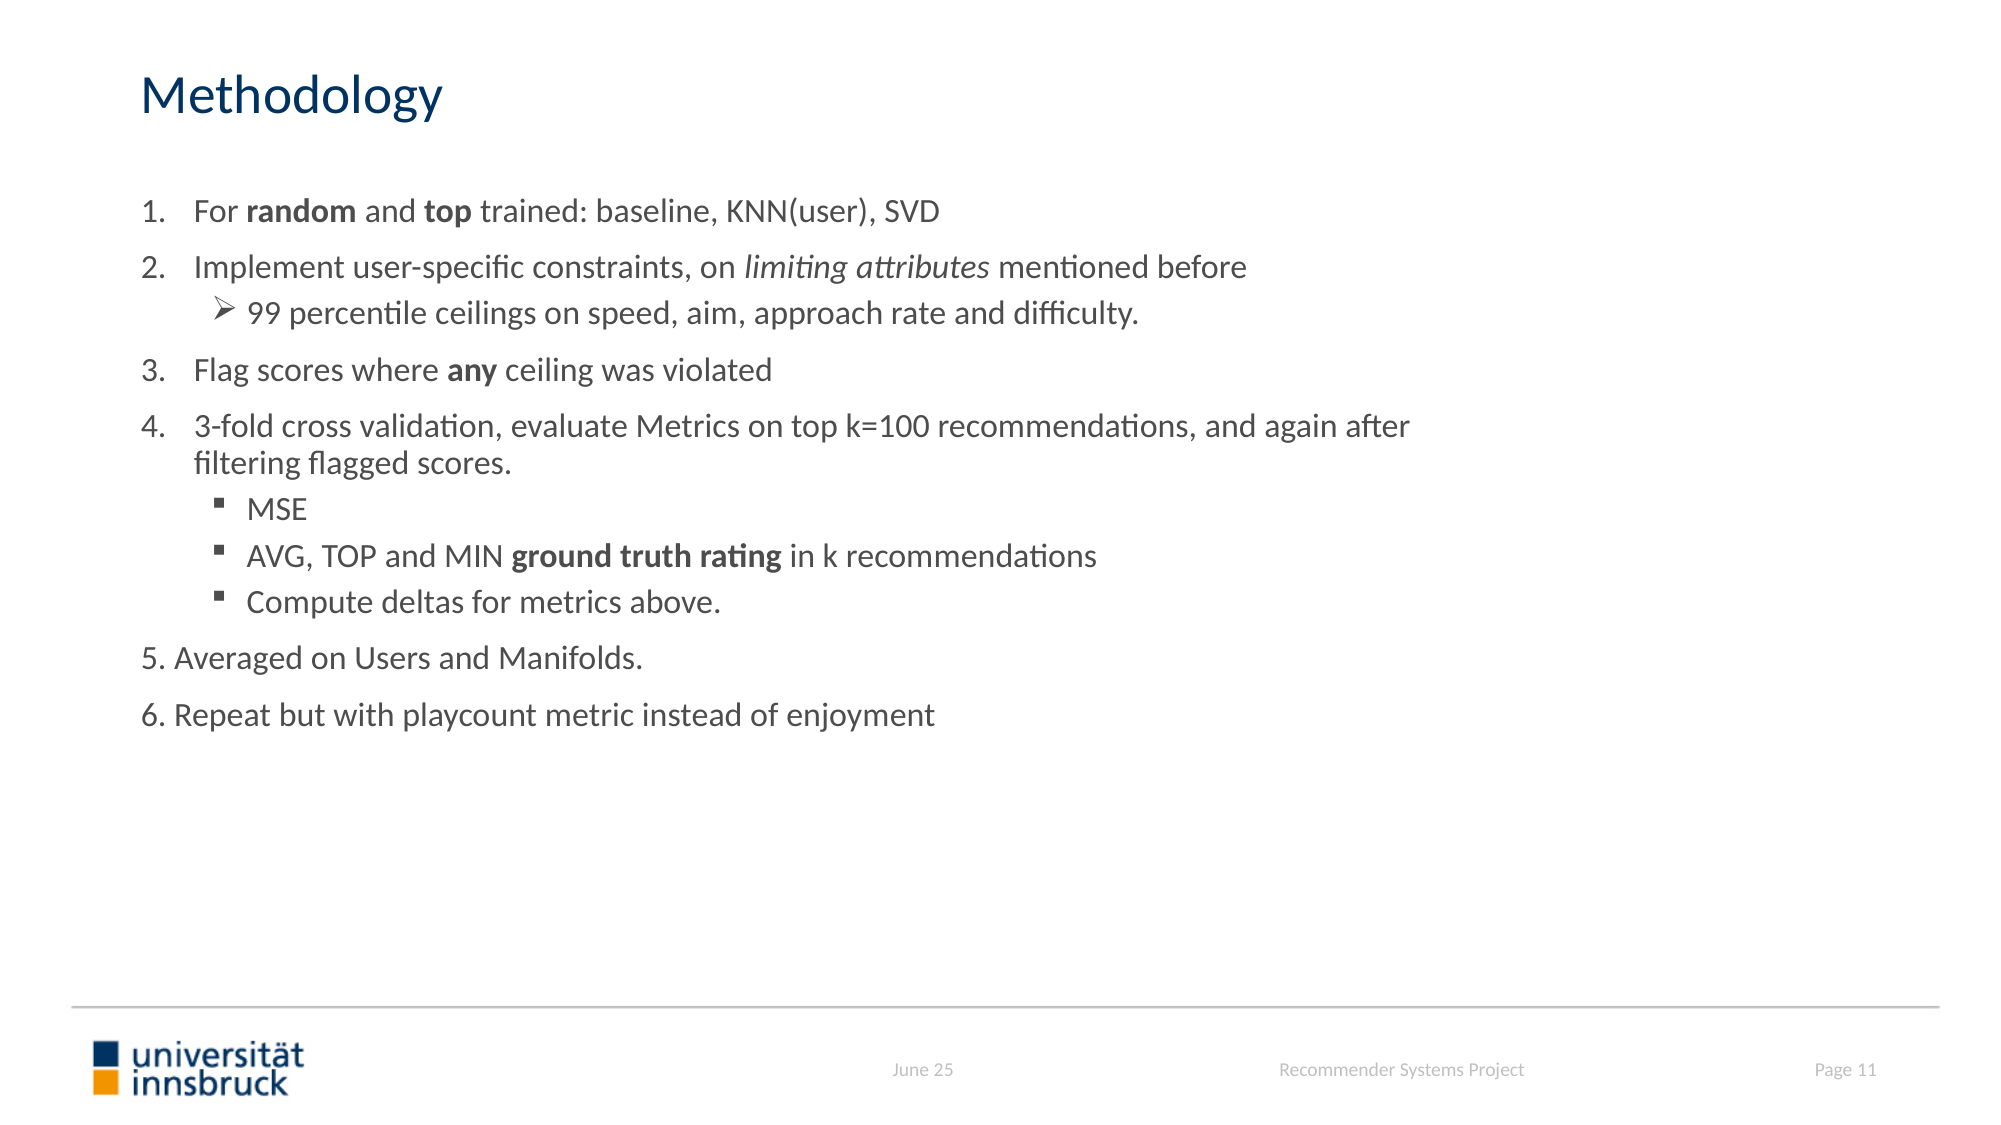

# Methodology
For random and top trained: baseline, KNN(user), SVD
Implement user-specific constraints, on limiting attributes mentioned before
99 percentile ceilings on speed, aim, approach rate and difficulty.
Flag scores where any ceiling was violated
3-fold cross validation, evaluate Metrics on top k=100 recommendations, and again after filtering flagged scores.
MSE
AVG, TOP and MIN ground truth rating in k recommendations
Compute deltas for metrics above.
5. Averaged on Users and Manifolds.
6. Repeat but with playcount metric instead of enjoyment

Page 11
June 25
Recommender Systems Project